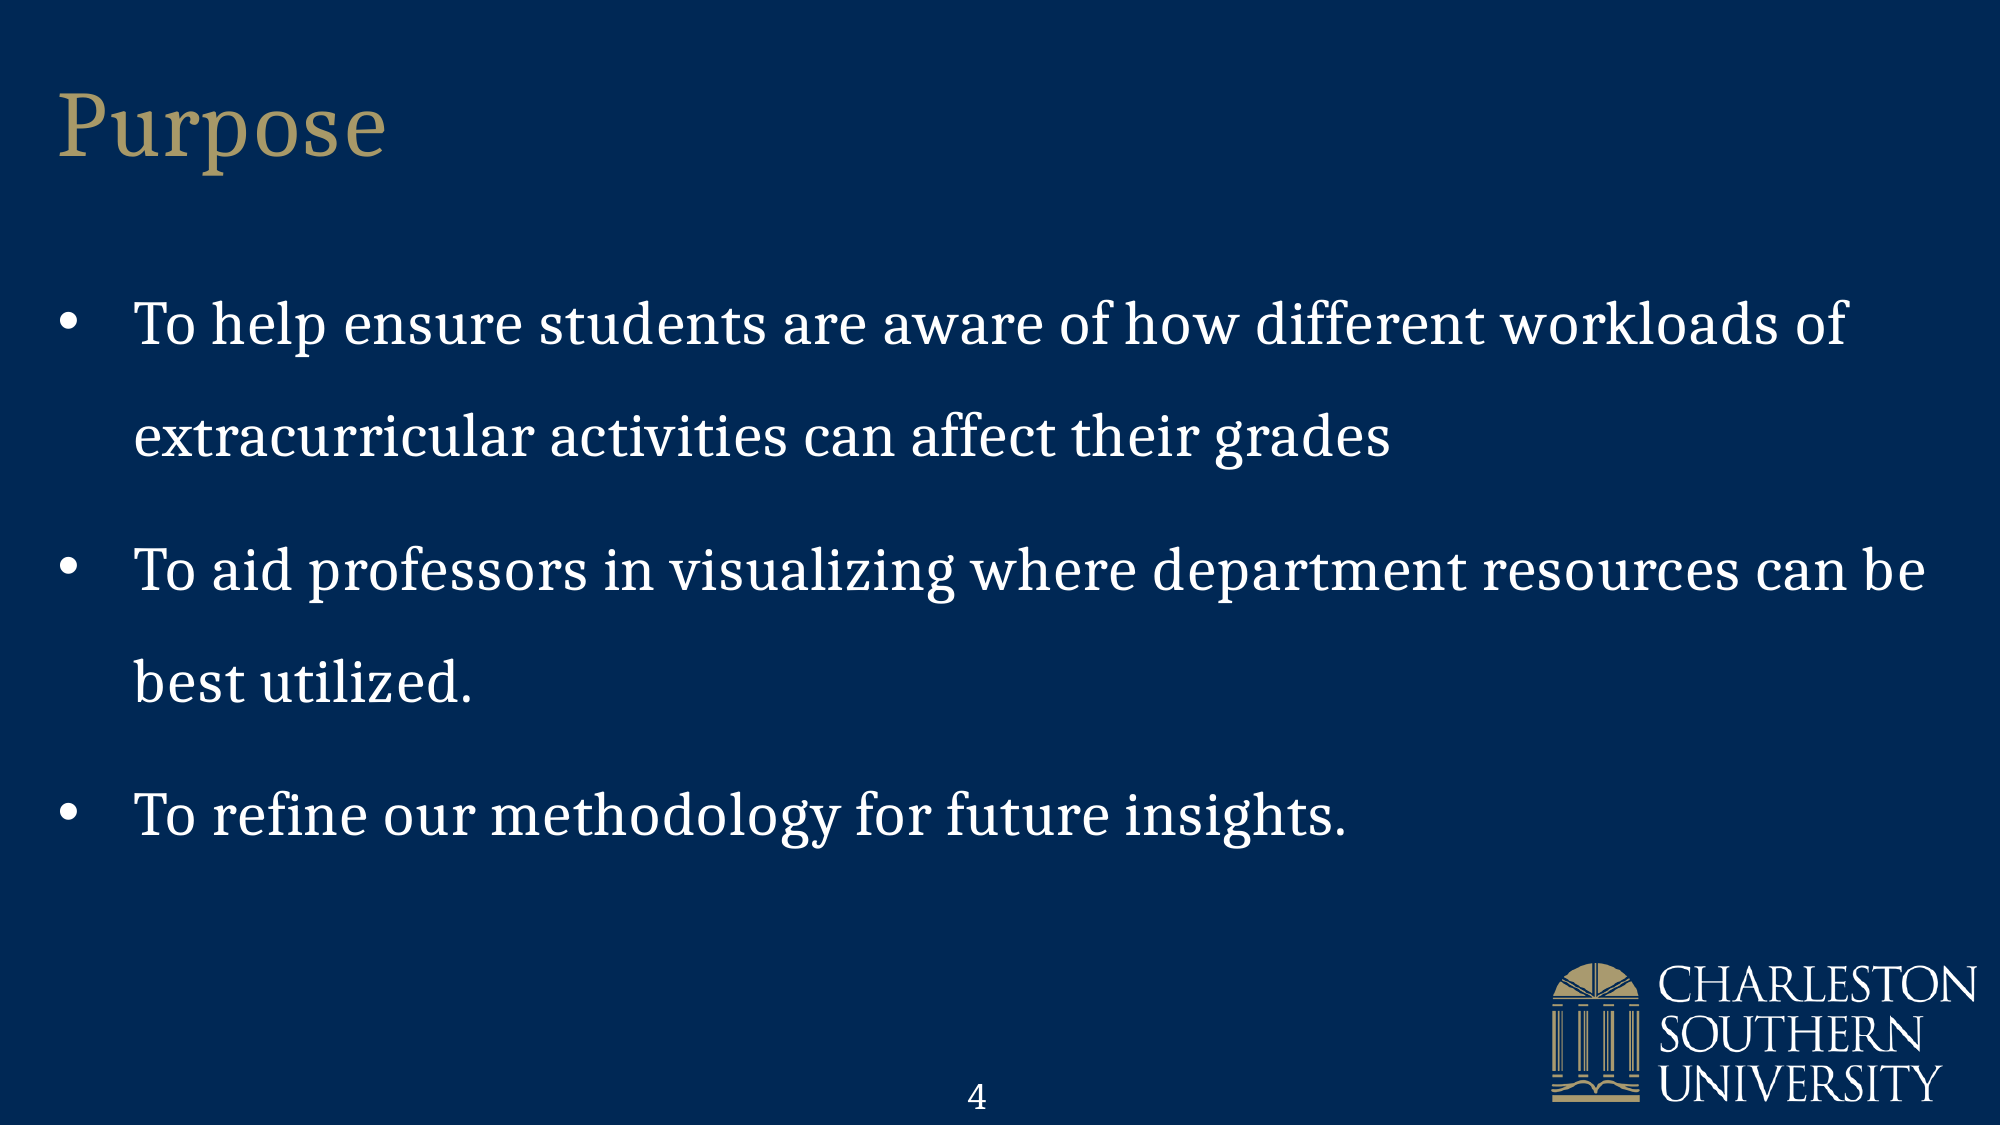

Purpose
To help ensure students are aware of how different workloads of extracurricular activities can affect their grades
To aid professors in visualizing where department resources can be best utilized.
To refine our methodology for future insights.
4